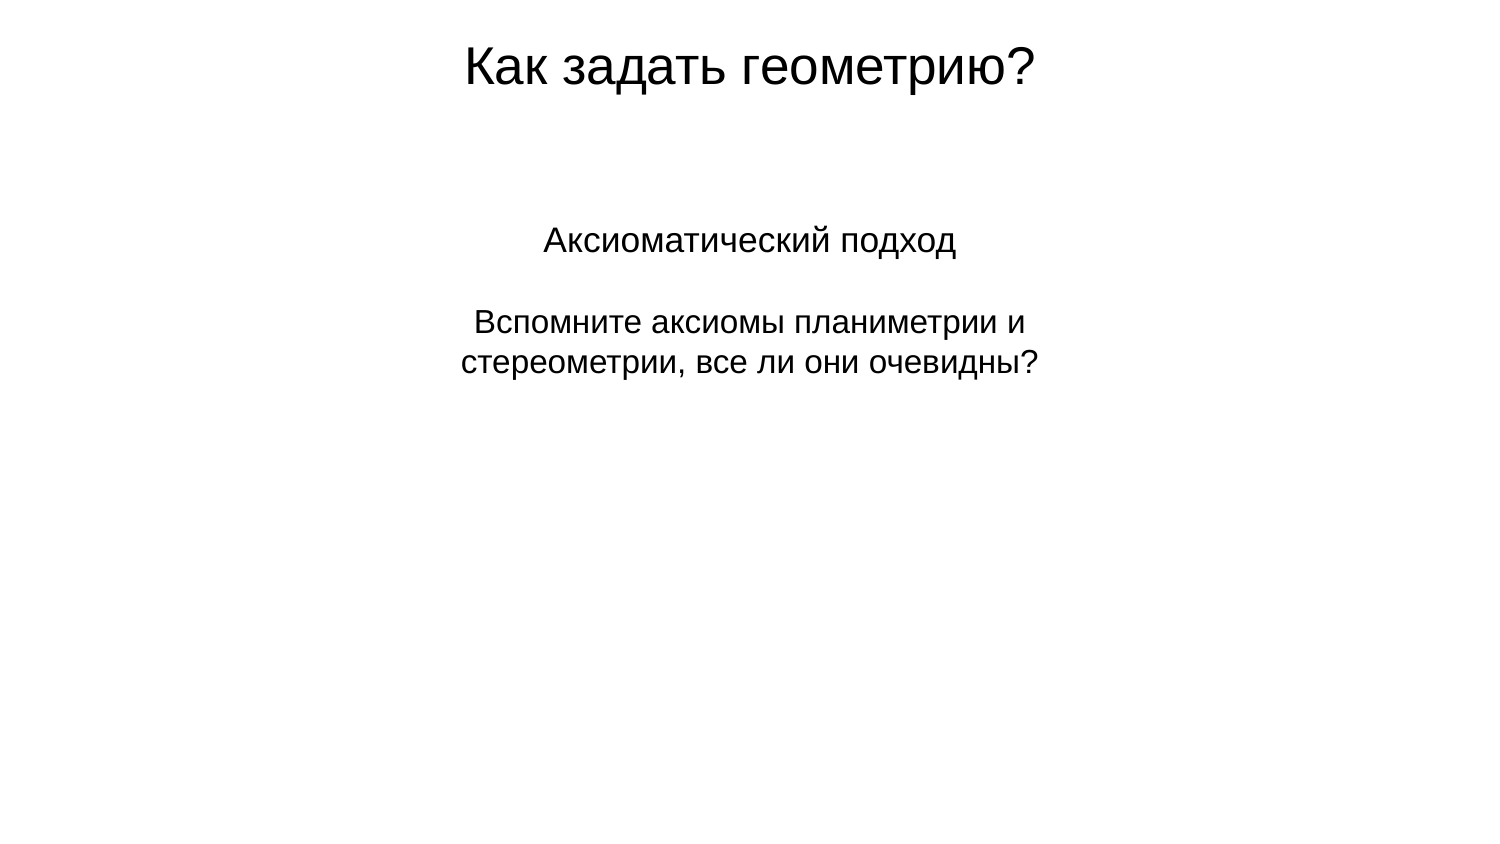

# Как задать геометрию?
Аксиоматический подход

Вспомните аксиомы планиметрии и стереометрии, все ли они очевидны?